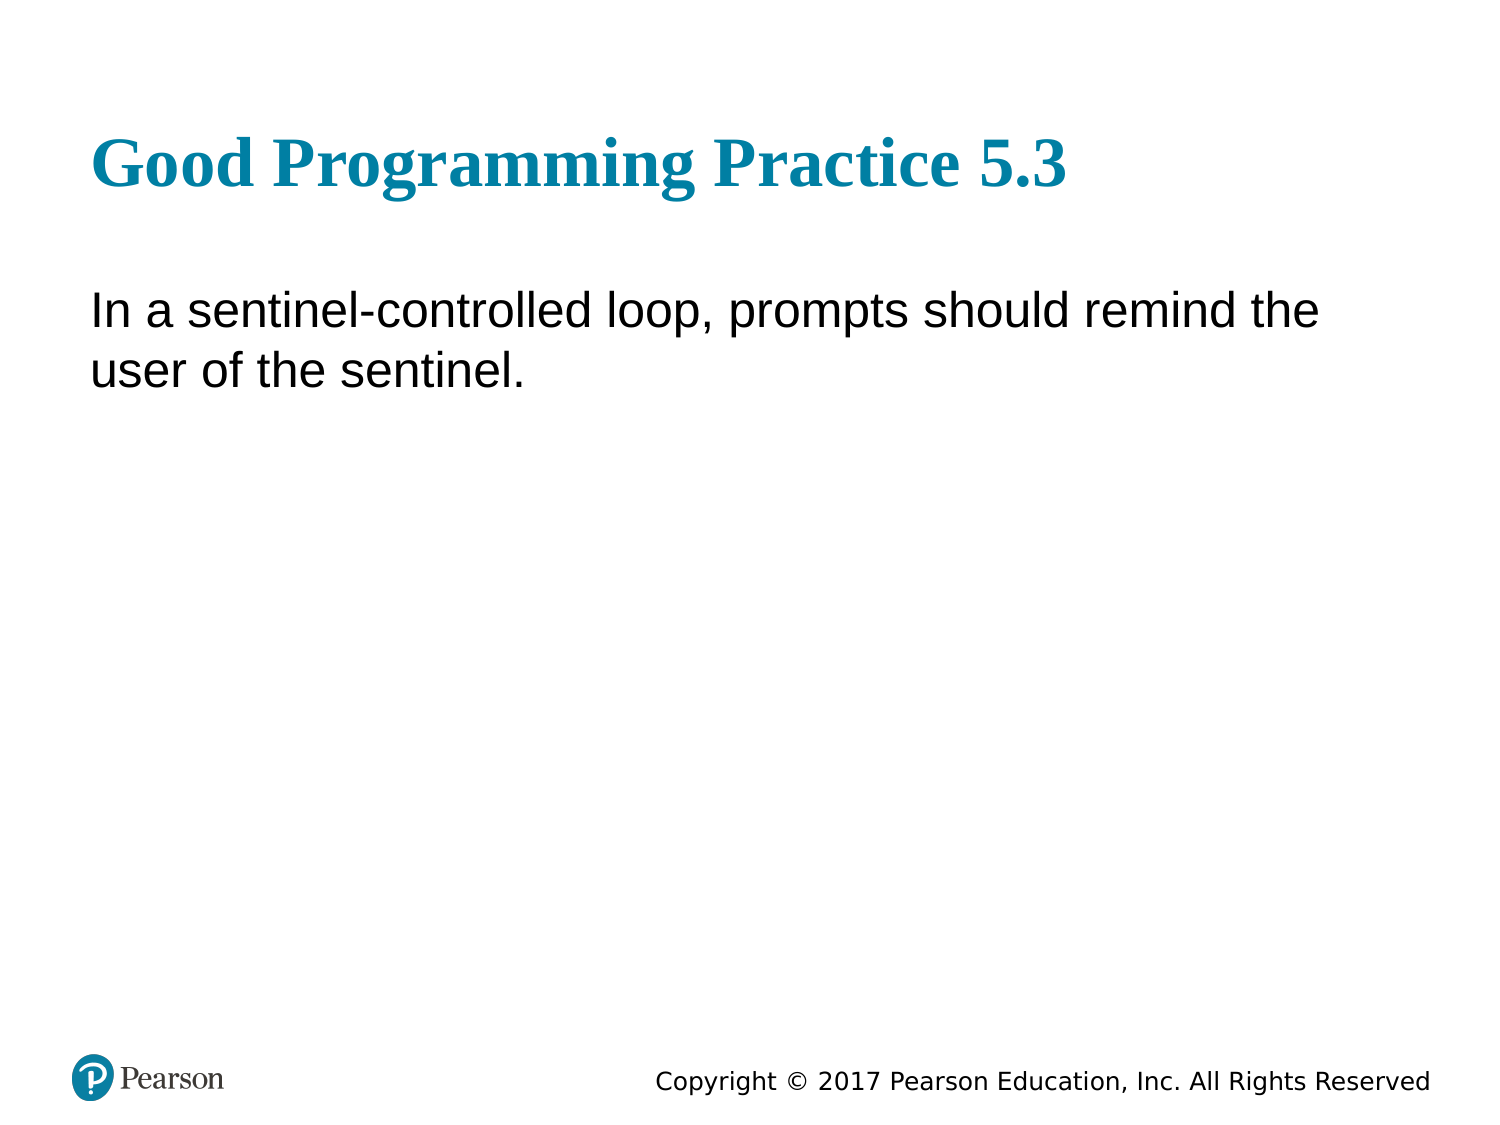

# Good Programming Practice 5.3
In a sentinel-controlled loop, prompts should remind the user of the sentinel.